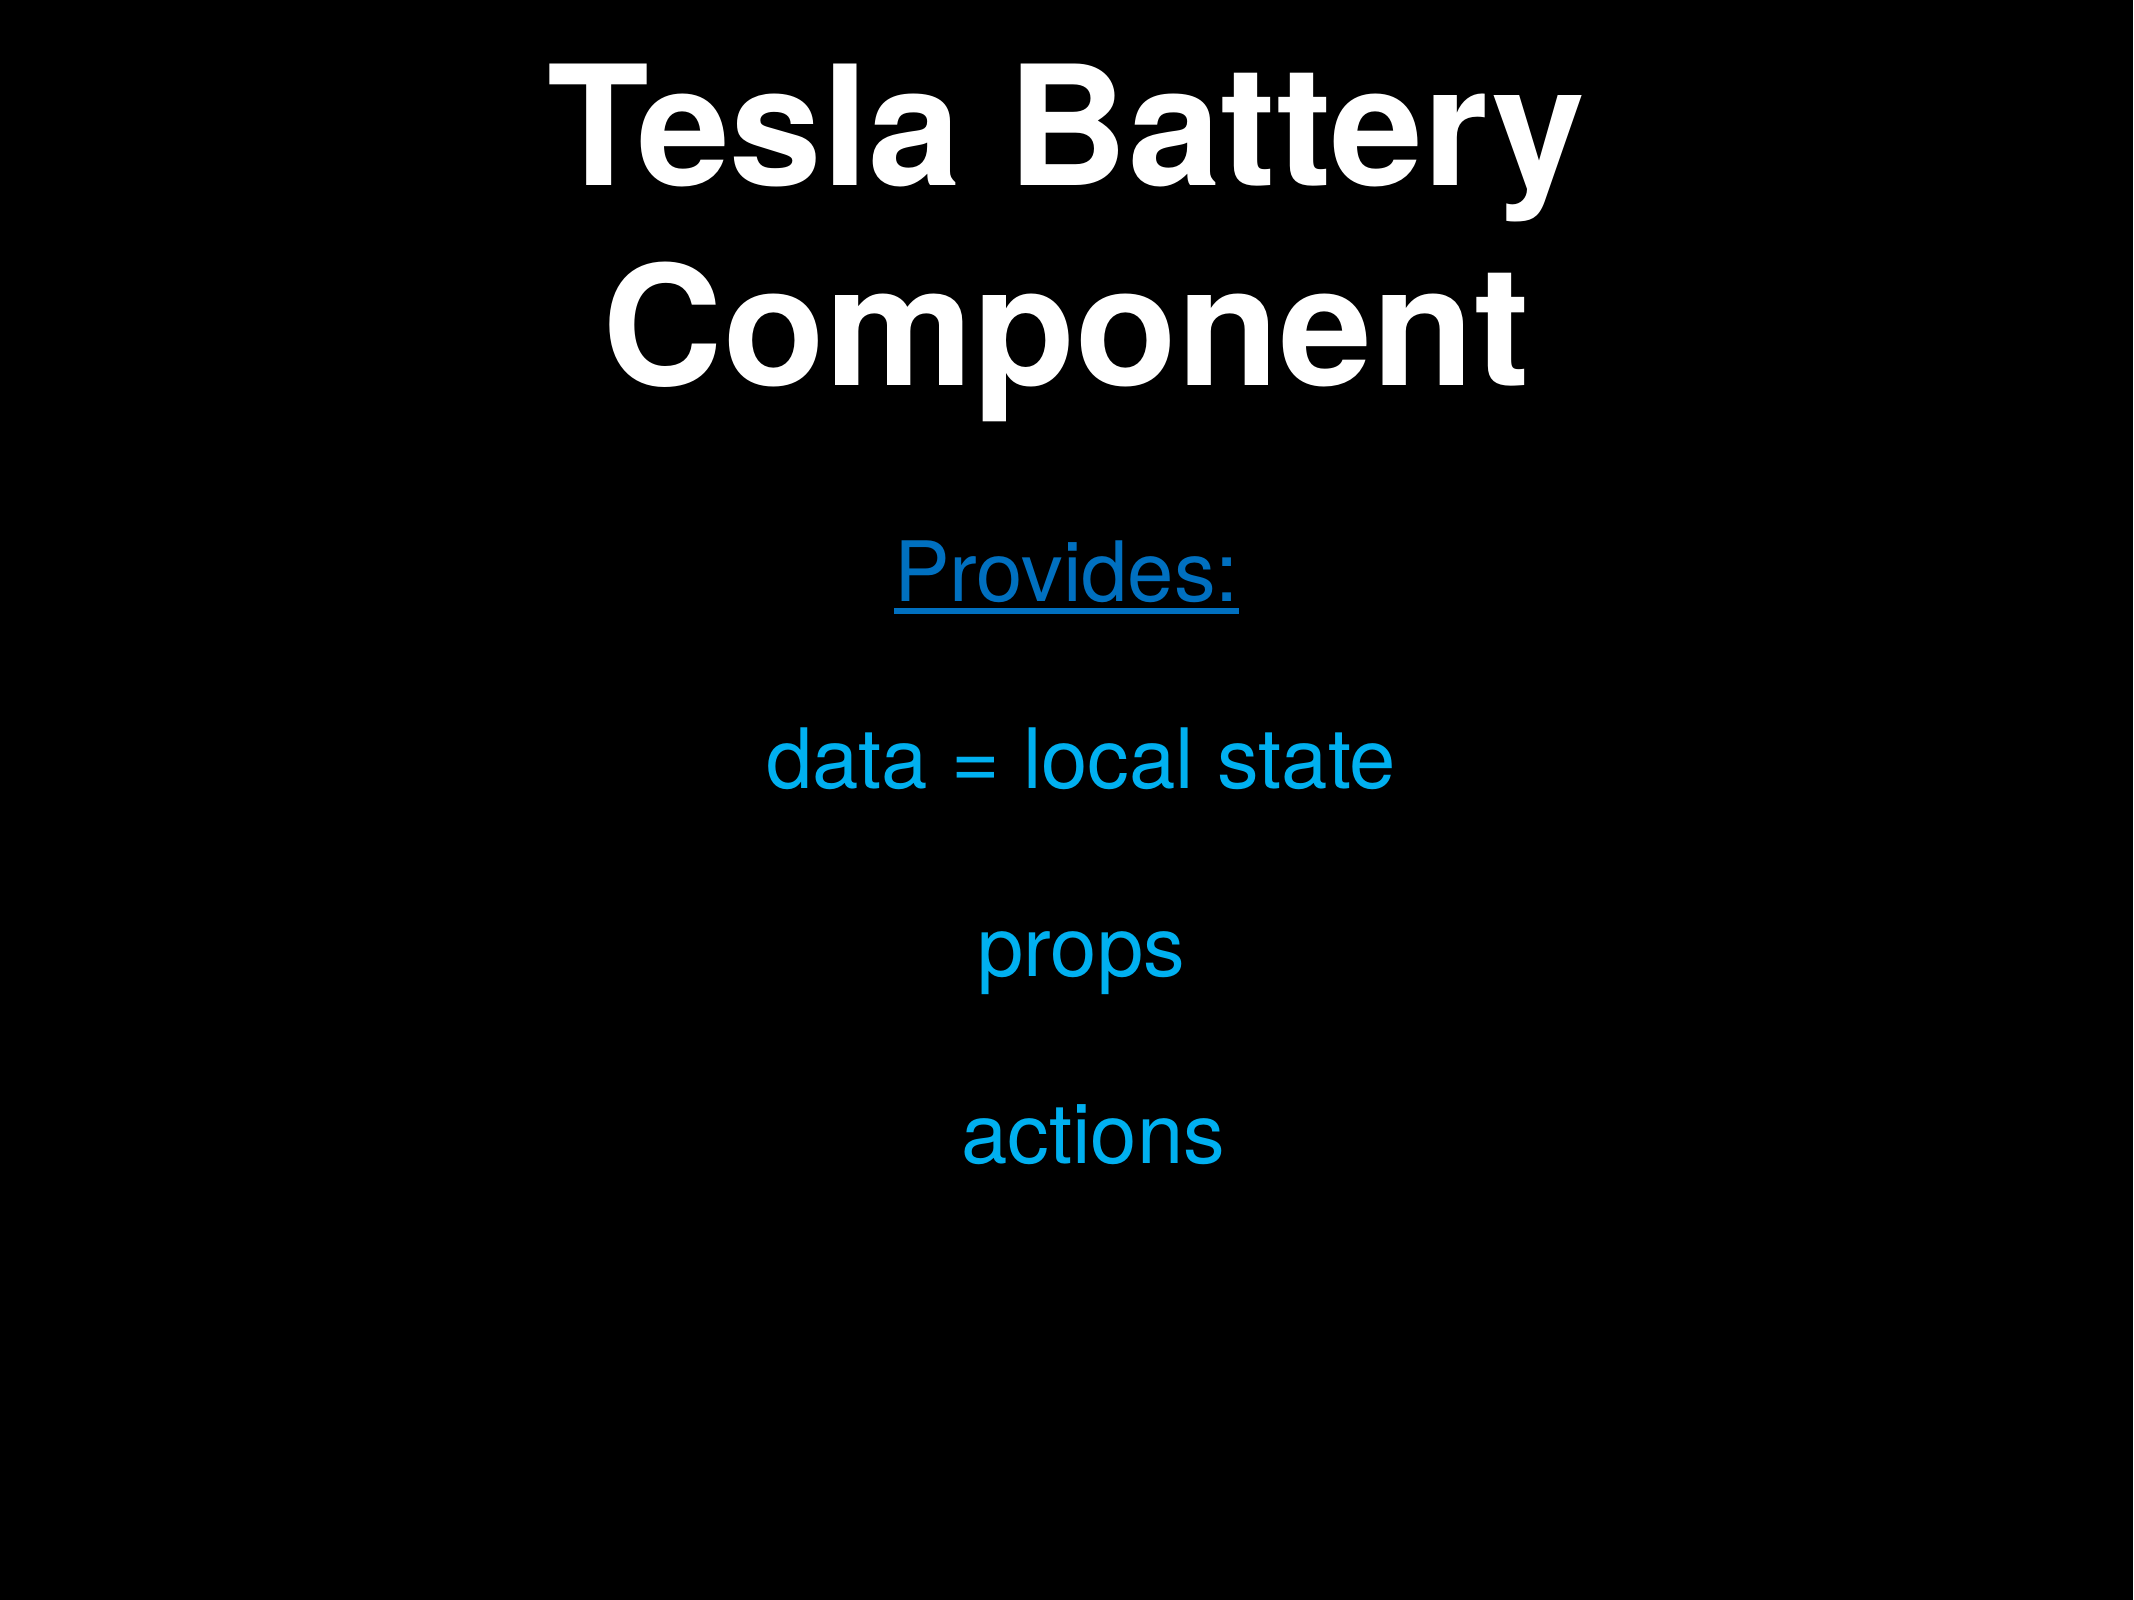

# Tesla Battery Component
Provides:
data = local state
props
 actions